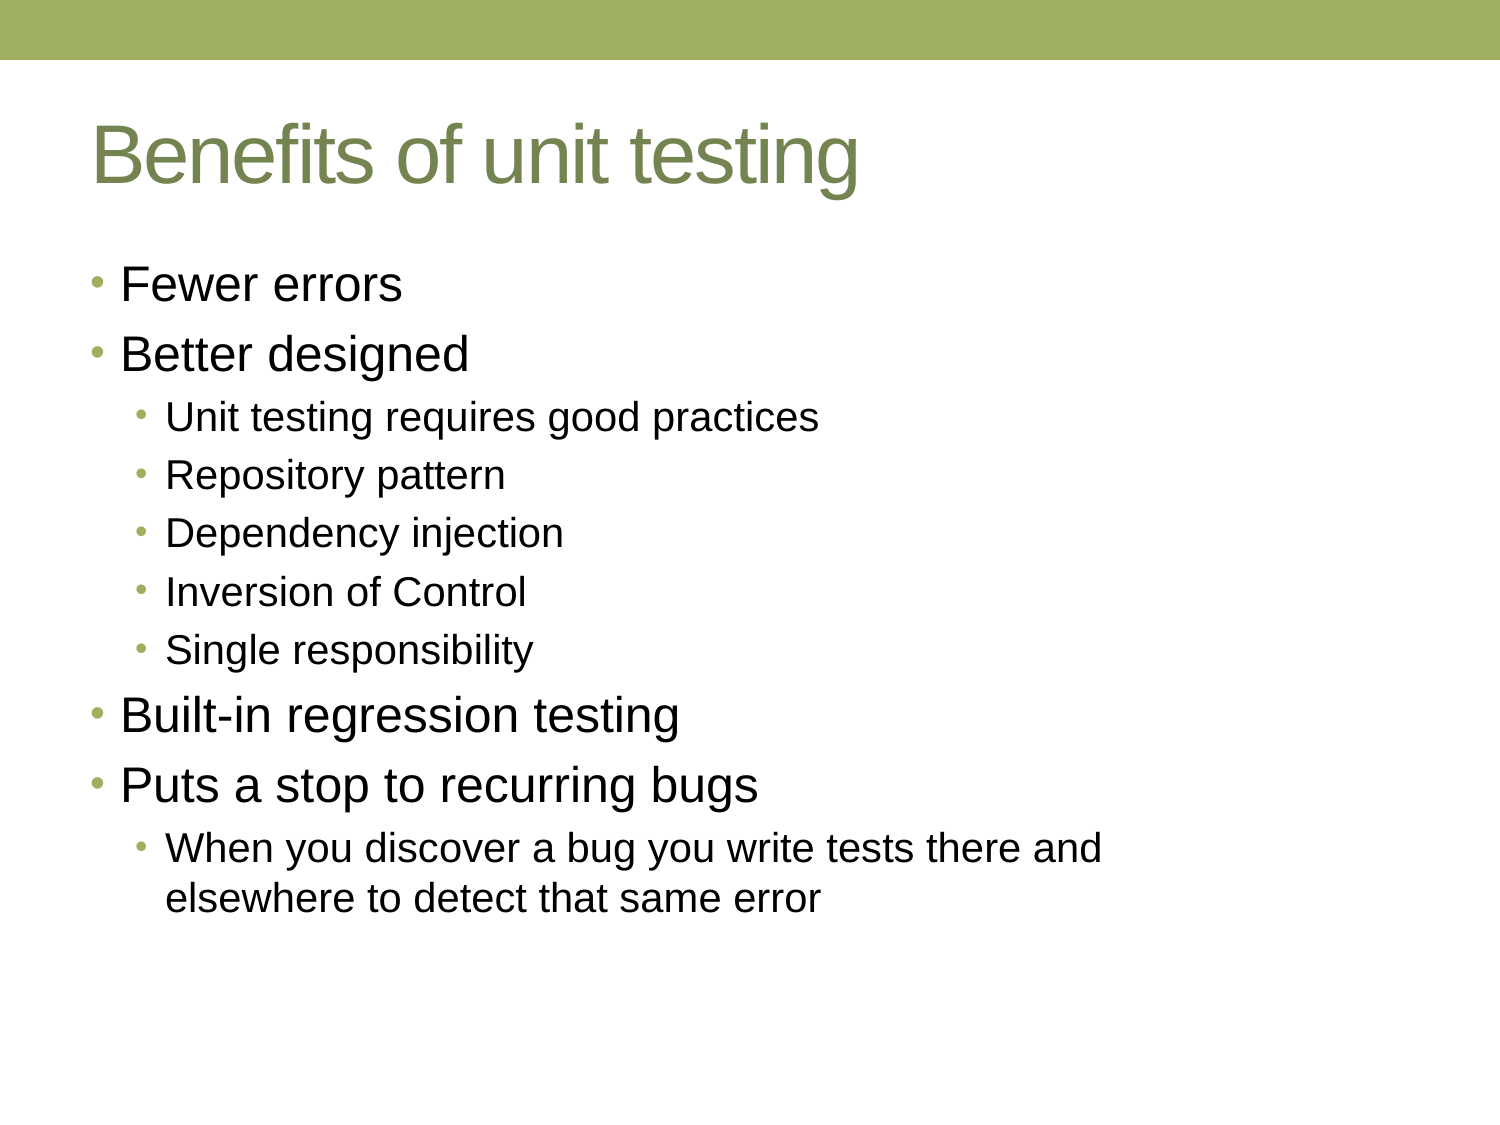

# Benefits of unit testing
Fewer errors
Better designed
Unit testing requires good practices
Repository pattern
Dependency injection
Inversion of Control
Single responsibility
Built-in regression testing
Puts a stop to recurring bugs
When you discover a bug you write tests there and elsewhere to detect that same error